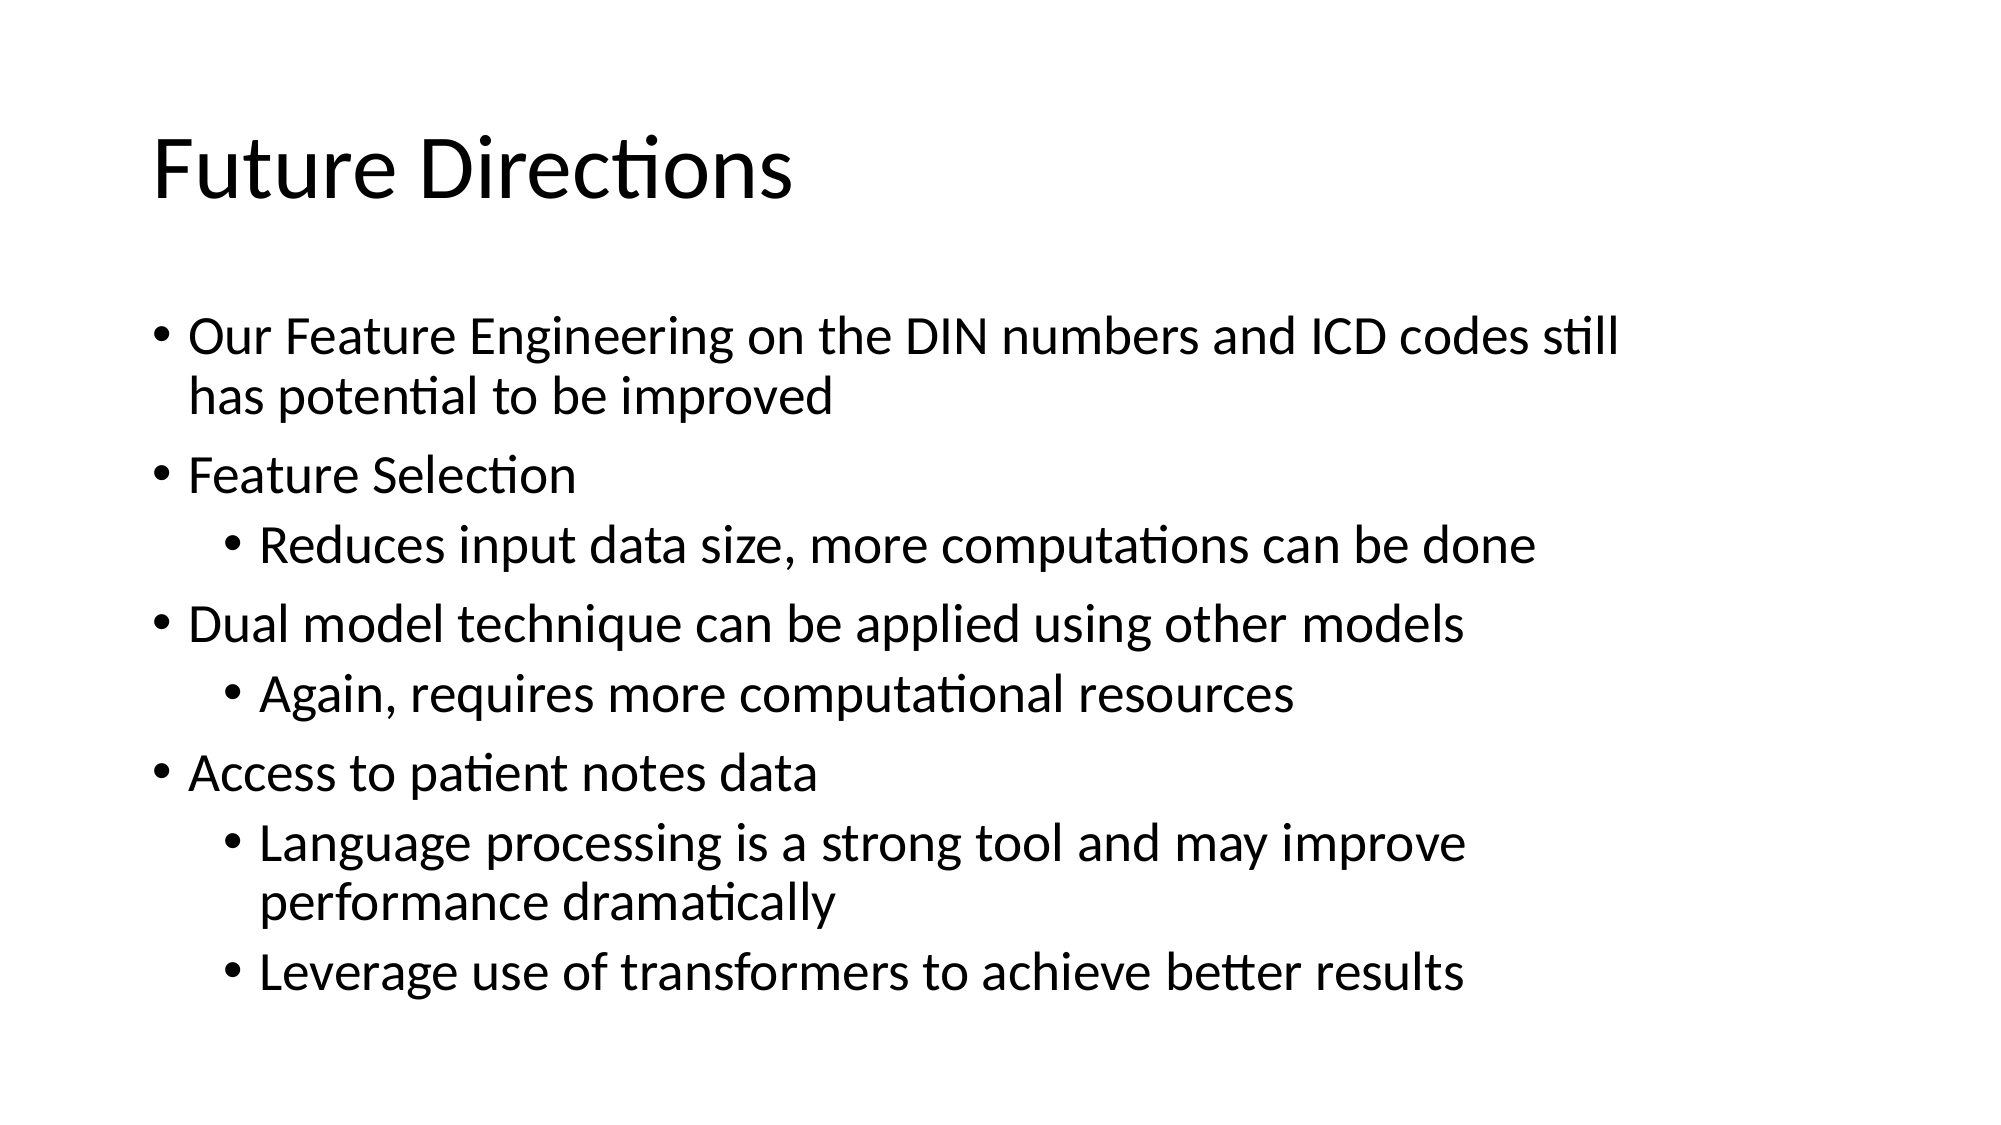

# Future Directions
Our Feature Engineering on the DIN numbers and ICD codes still has potential to be improved
Feature Selection
Reduces input data size, more computations can be done
Dual model technique can be applied using other models
Again, requires more computational resources
Access to patient notes data
Language processing is a strong tool and may improve performance dramatically
Leverage use of transformers to achieve better results